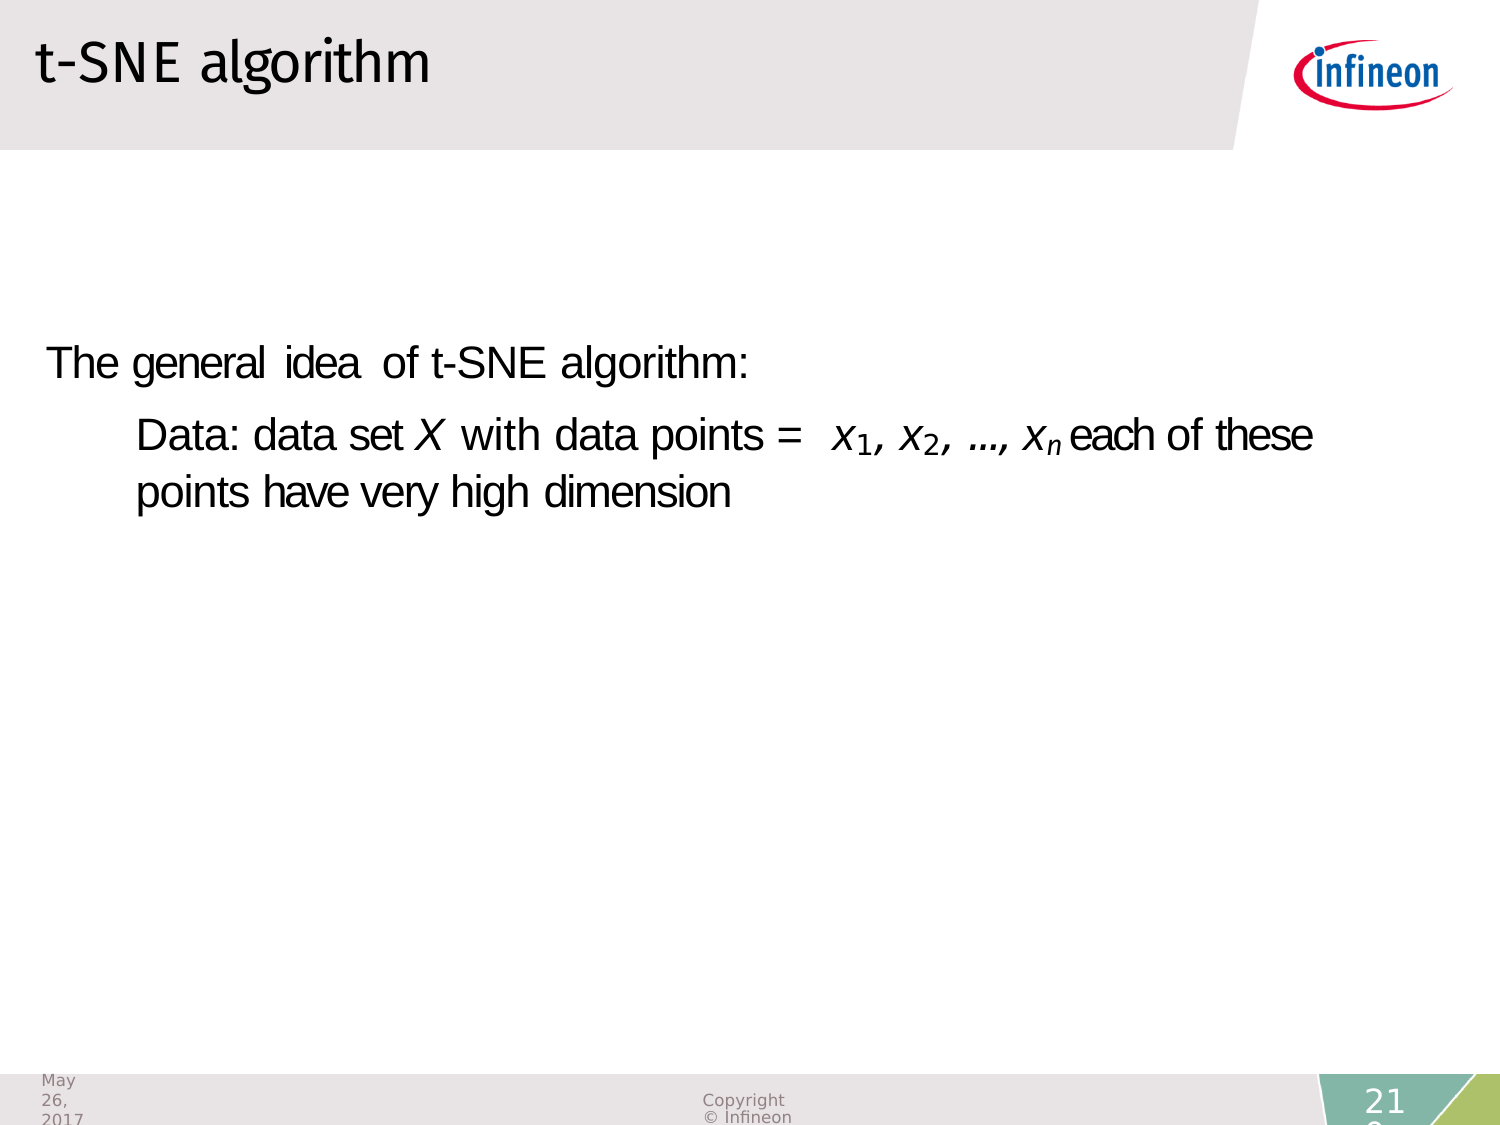

t-SNE algorithm
The general  idea  of t-SNE algorithm:
Data: data set X with data points = x1, x2, ..., xn each of these  points have very high dimension

May 26, 2017
Copyright © Infineon Technologies AG 2019. All rights reserved.
210